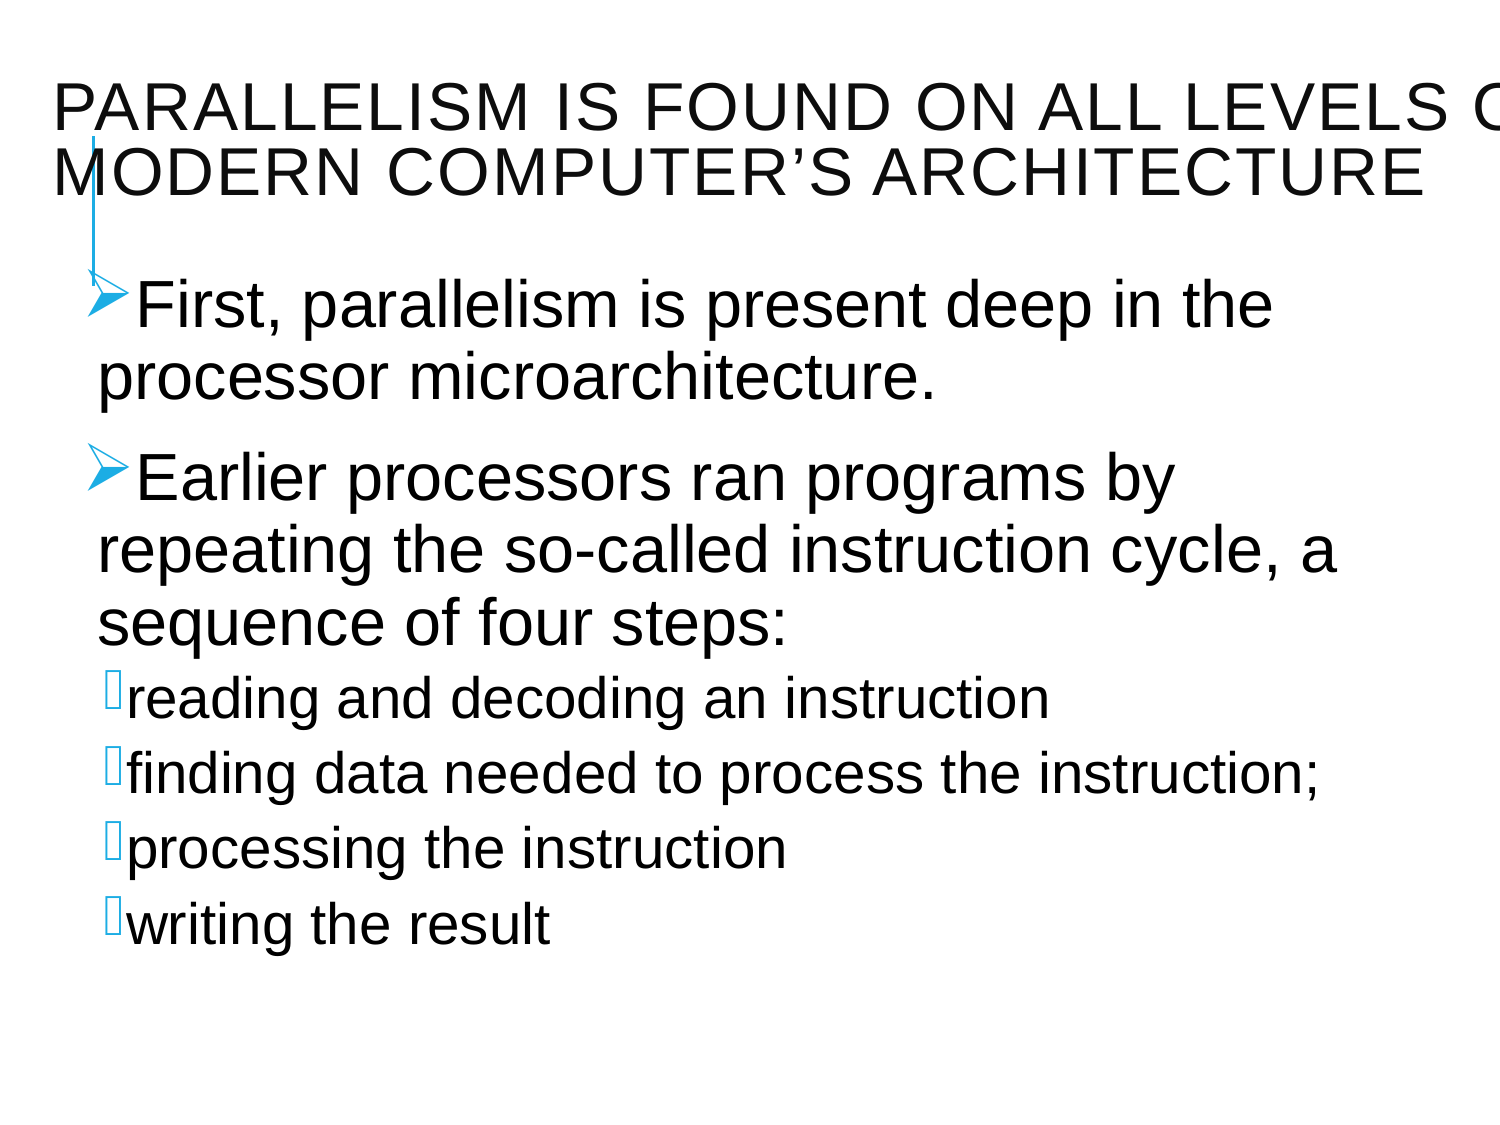

# Parallelism is found on all levels of a modern computer’s architecture
First, parallelism is present deep in the processor microarchitecture.
Earlier processors ran programs by repeating the so-called instruction cycle, a sequence of four steps:
reading and decoding an instruction
finding data needed to process the instruction;
processing the instruction
writing the result